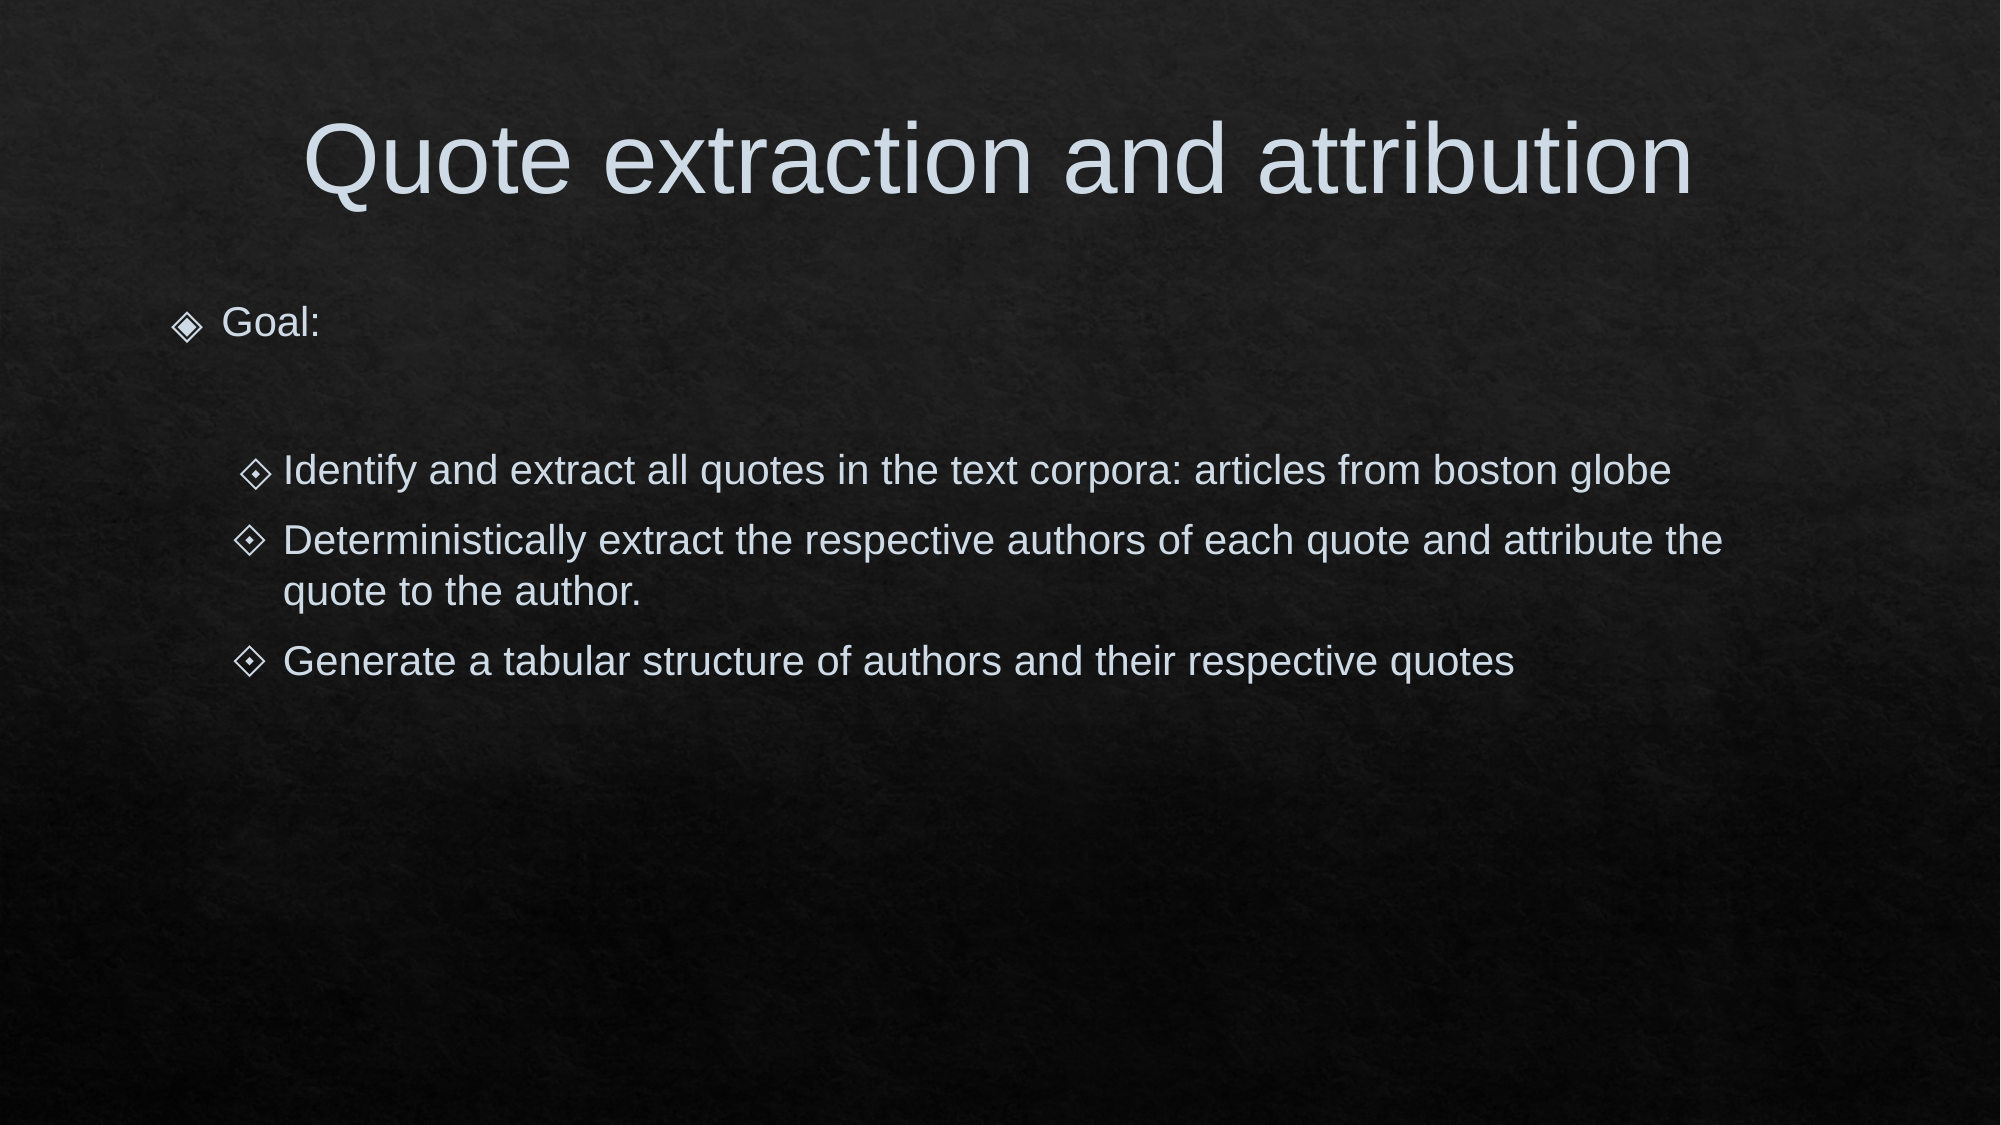

Quote extraction and attribution
Goal:

Identify and extract all quotes in the text corpora: articles from boston globe
Deterministically extract the respective authors of each quote and attribute the quote to the author.
Generate a tabular structure of authors and their respective quotes